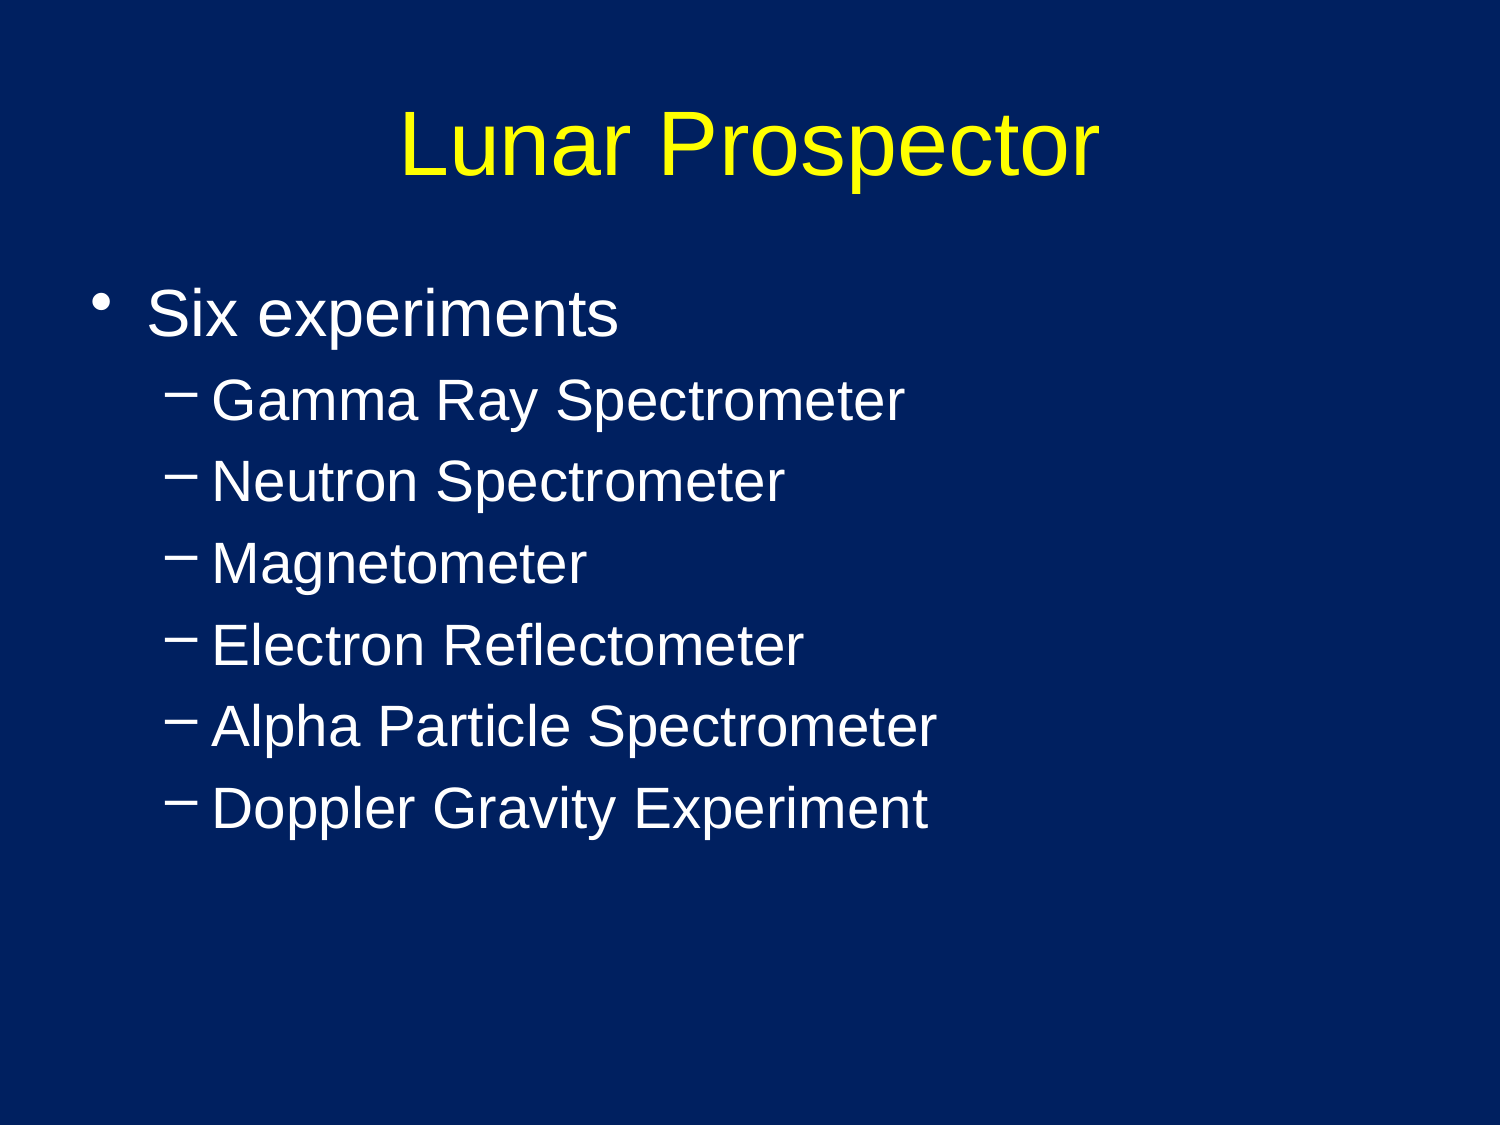

# Lunar Prospector
Six experiments
Gamma Ray Spectrometer
Neutron Spectrometer
Magnetometer
Electron Reflectometer
Alpha Particle Spectrometer
Doppler Gravity Experiment